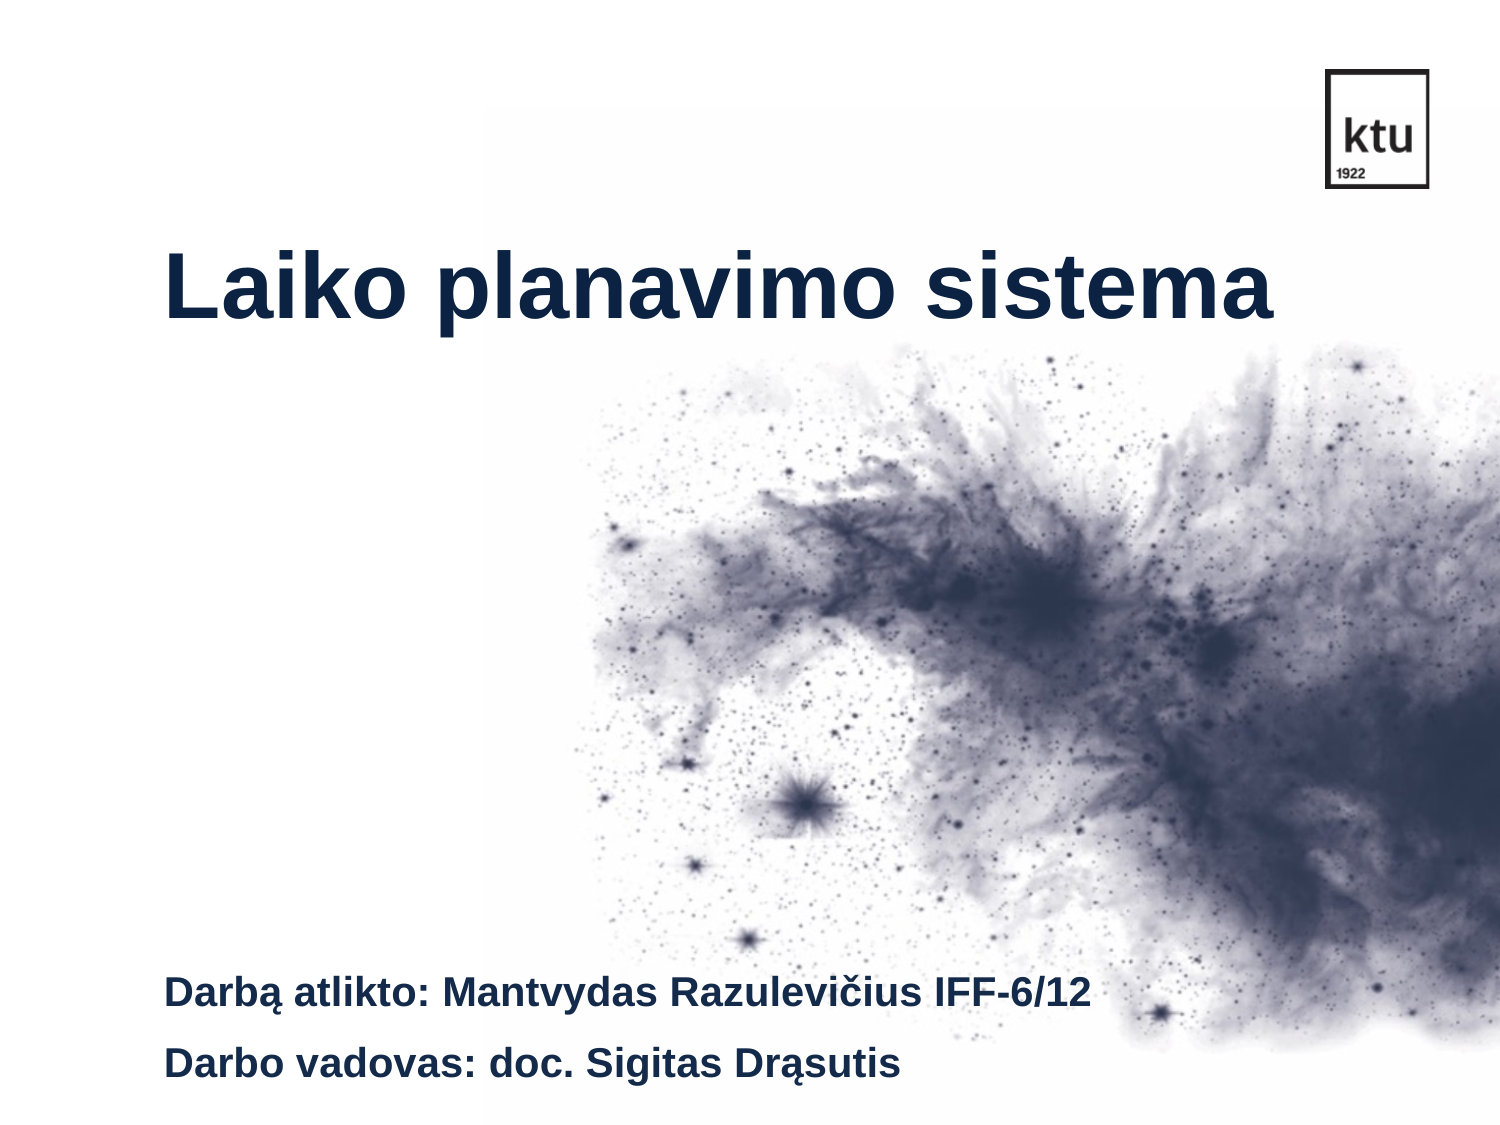

Laiko planavimo sistema
Darbą atlikto: Mantvydas Razulevičius IFF-6/12
Darbo vadovas: doc. Sigitas Drąsutis